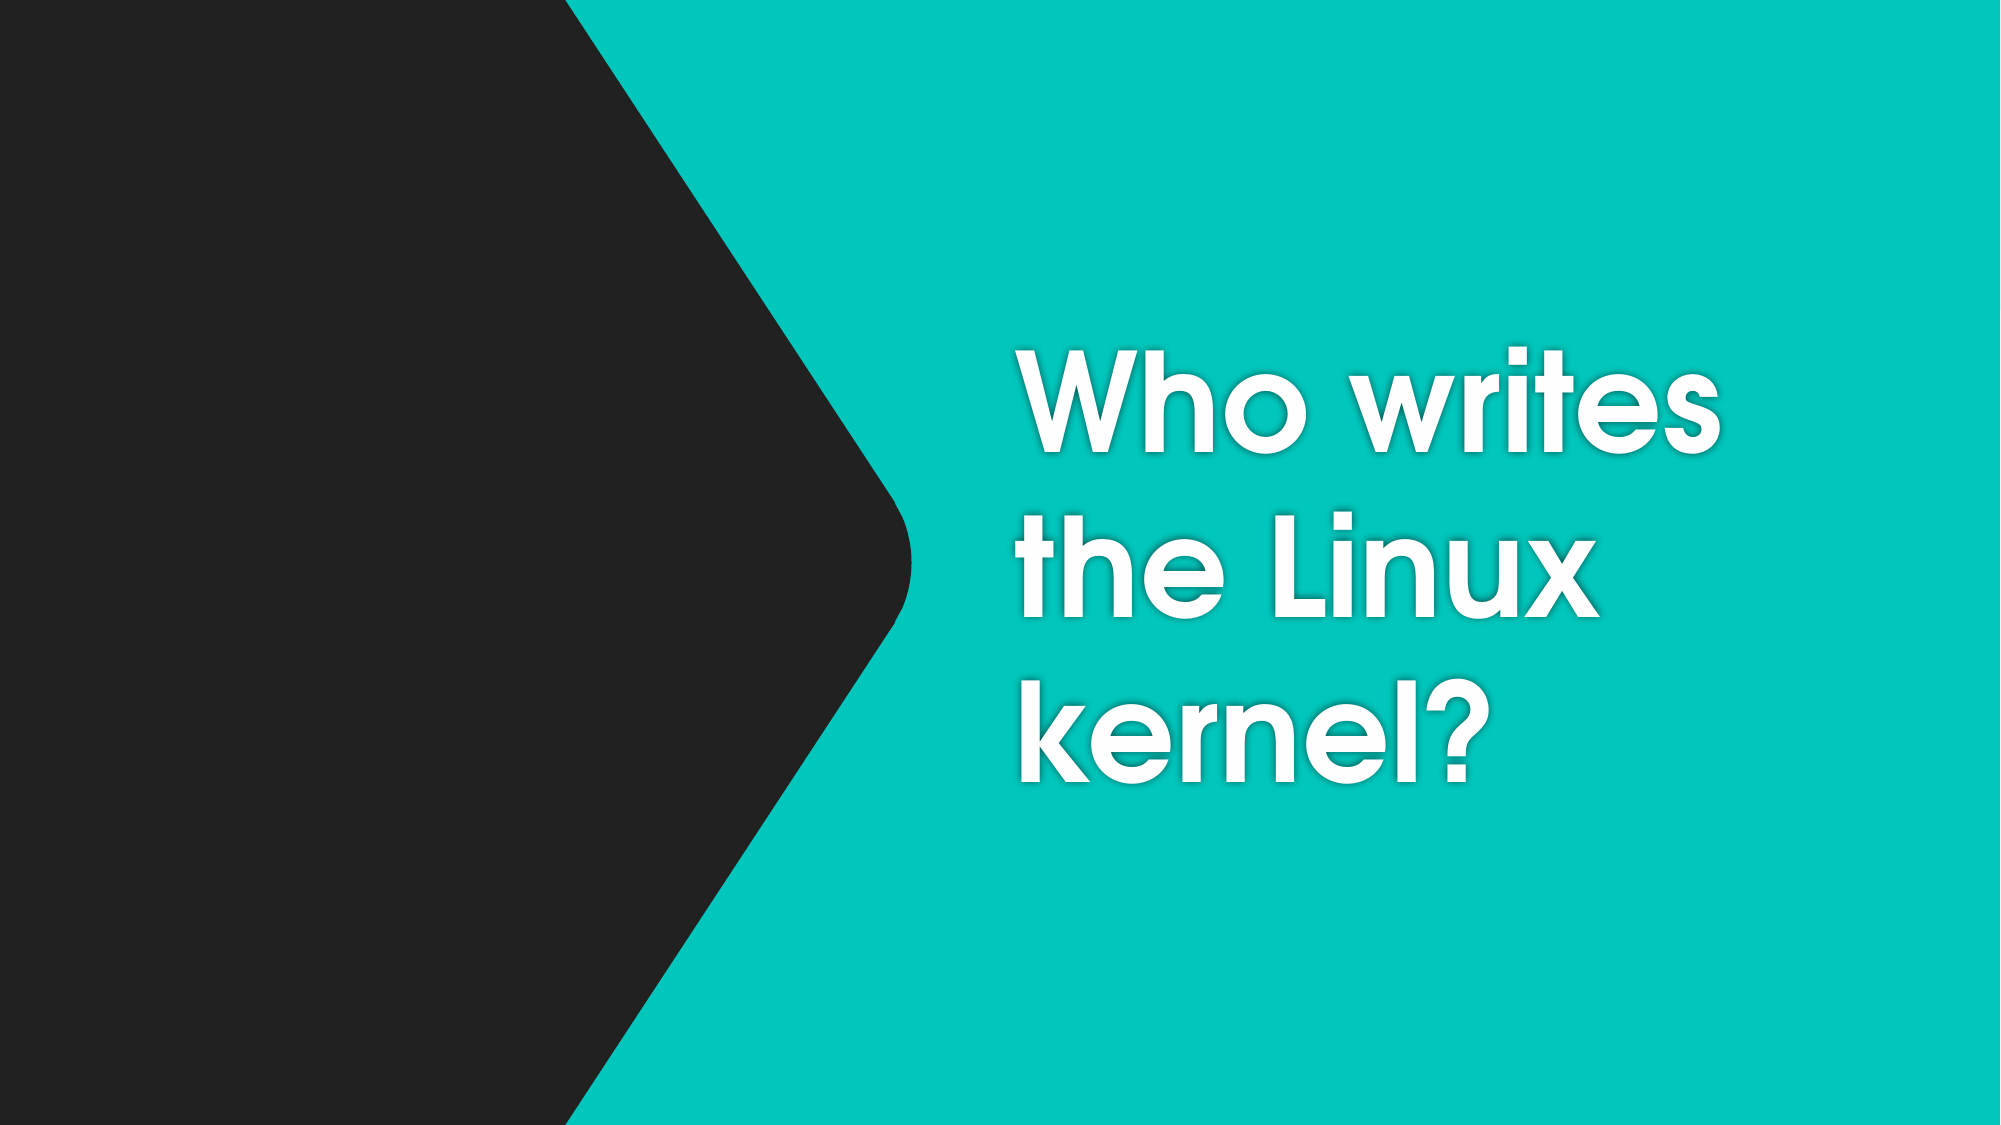

# Who writes the Linux kernel?
6